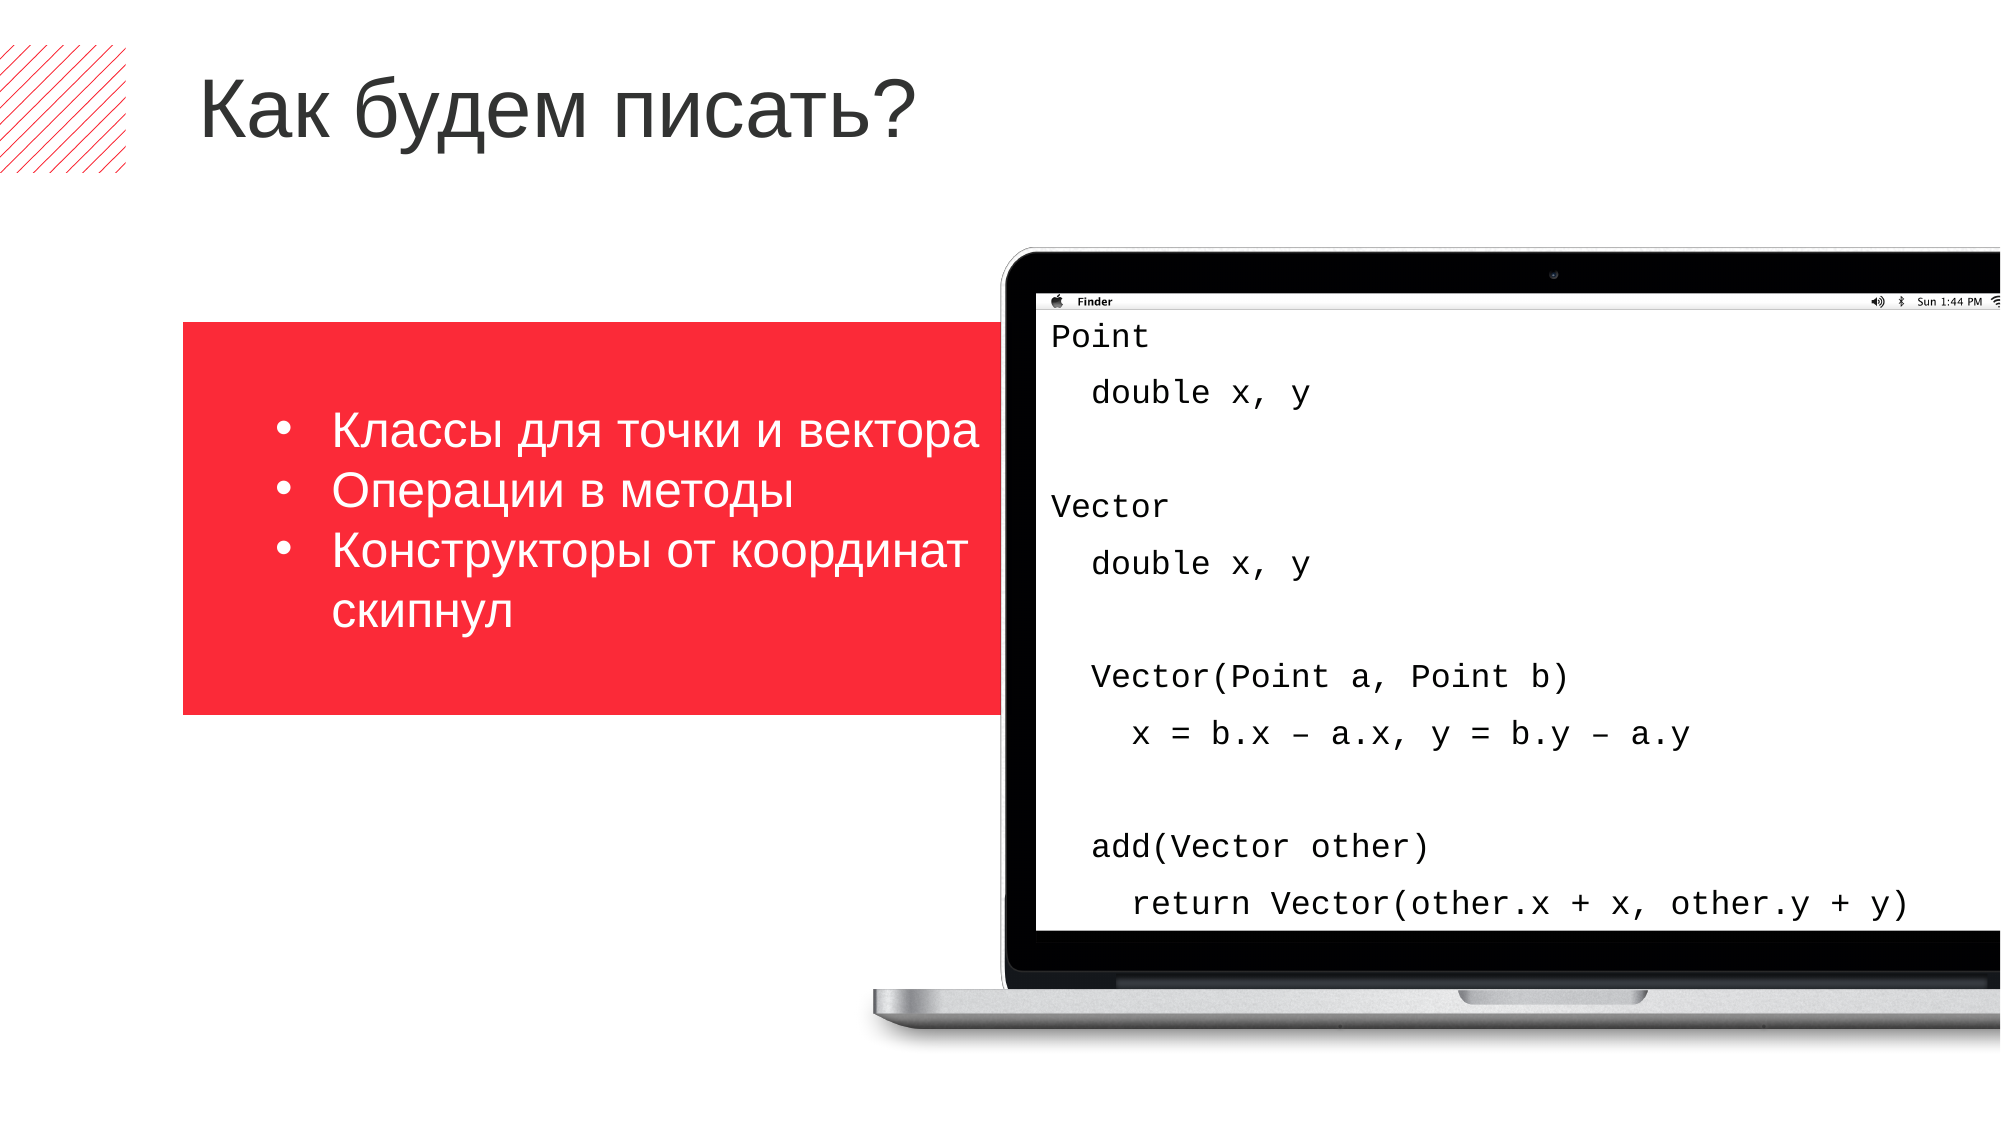

Как будем писать?
Point
  double x, y

Vector
  double x, y

  Vector(Point a, Point b)
    x = b.x – a.x, y = b.y – a.y

  add(Vector other)
    return Vector(other.x + x, other.y + y)

Классы для точки и вектора
Операции в методы
Конструкторы от координат скипнул